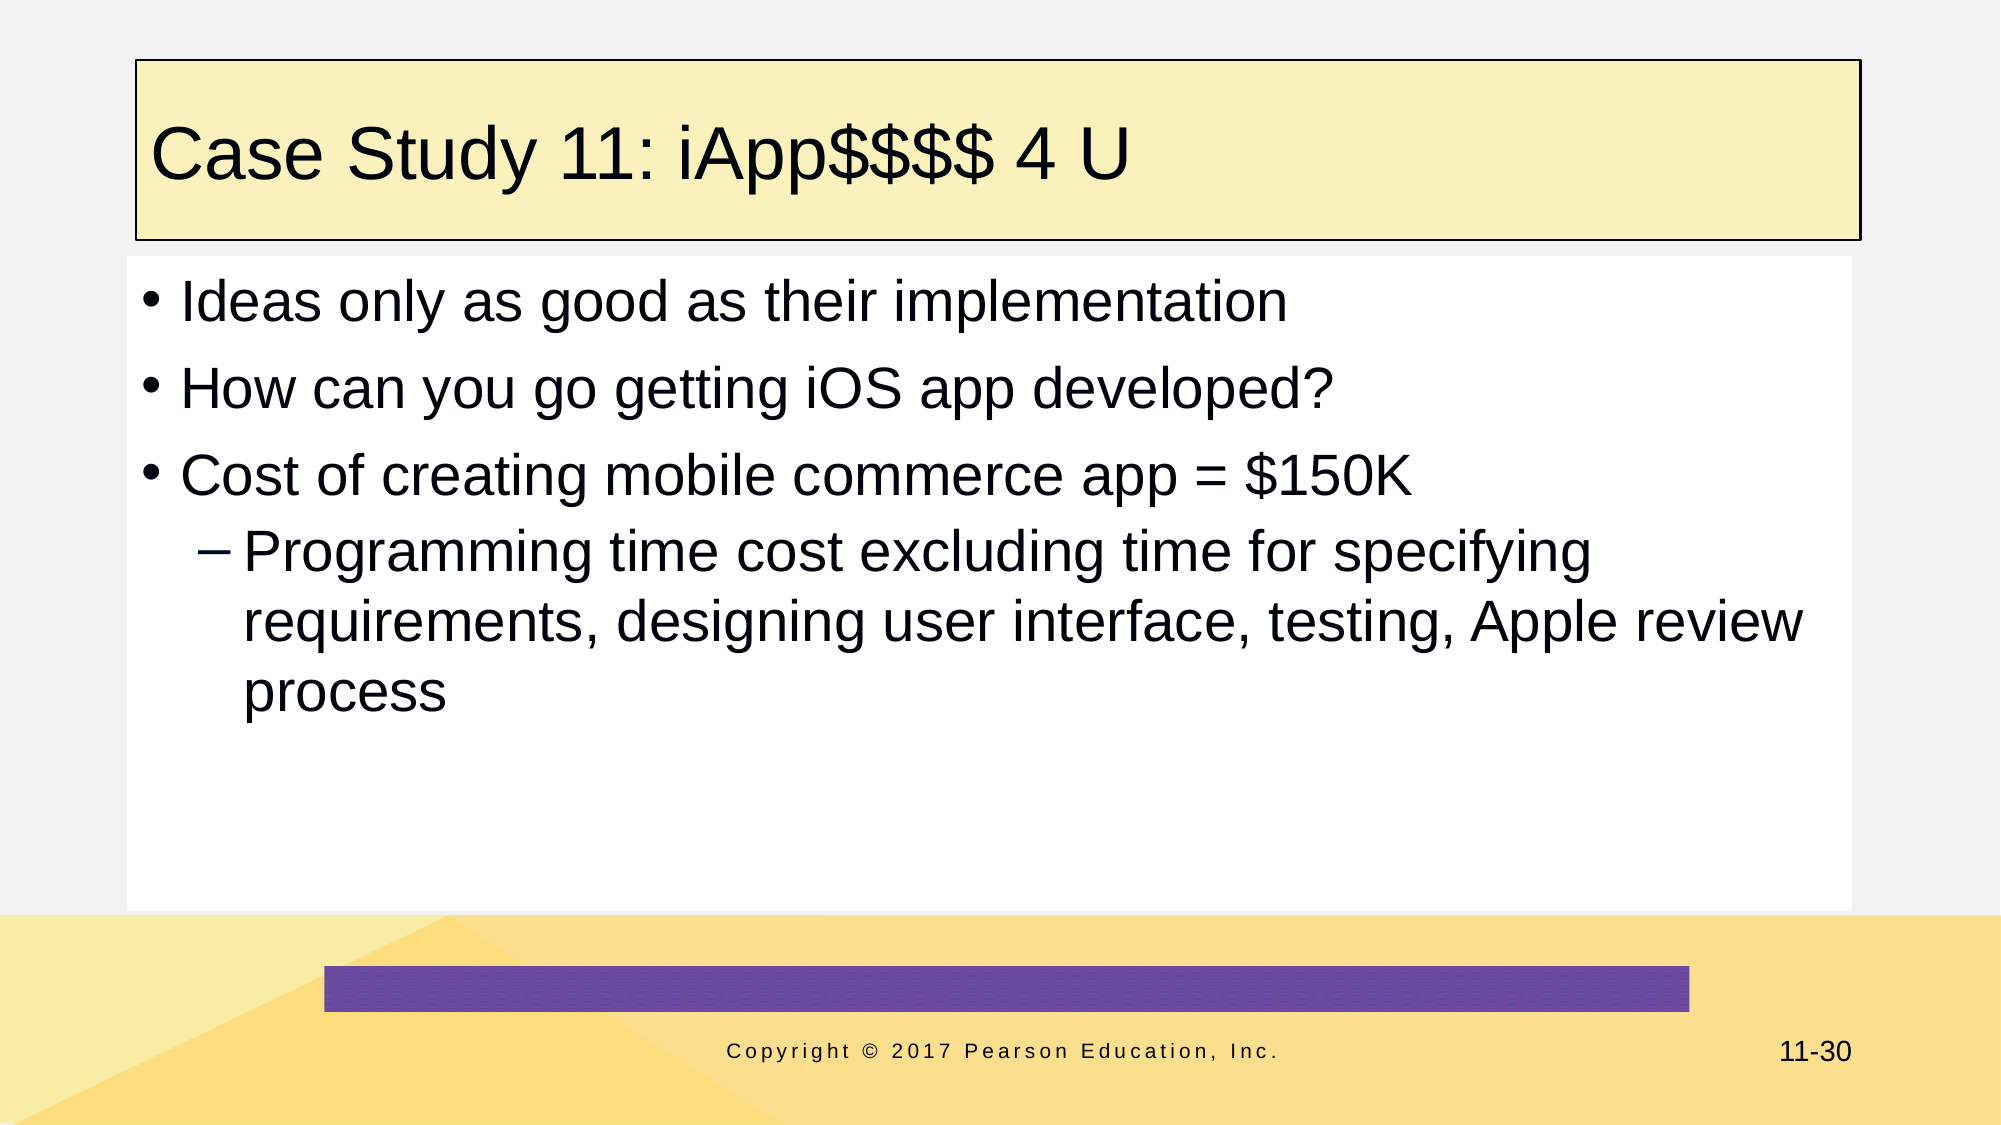

# Case Study 11: iApp$$$$ 4 U
Ideas only as good as their implementation
How can you go getting iOS app developed?
Cost of creating mobile commerce app = $150K
Programming time cost excluding time for specifying requirements, designing user interface, testing, Apple review process
Copyright © 2017 Pearson Education, Inc.